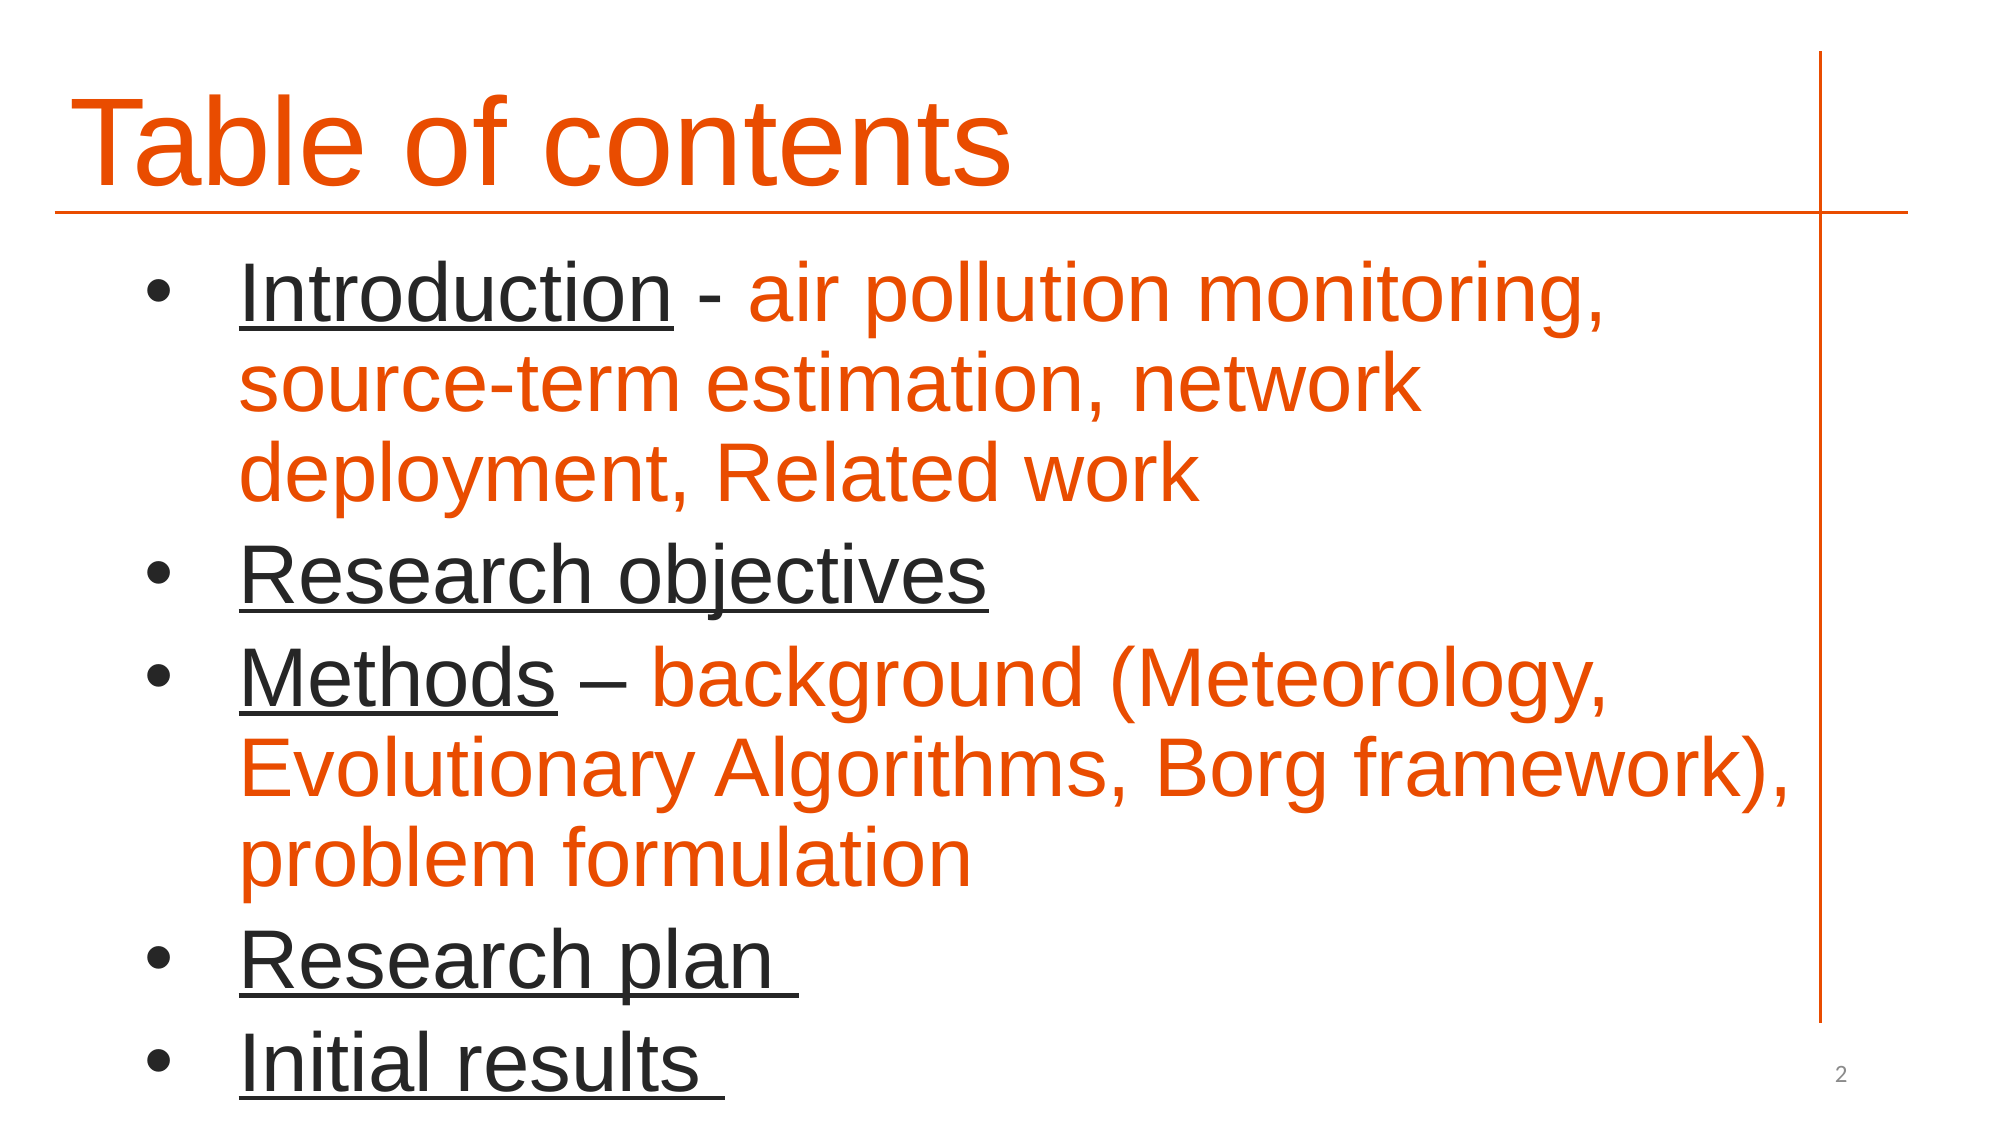

Table of contents
Introduction - air pollution monitoring, source-term estimation, network deployment, Related work
Research objectives
Methods – background (Meteorology, Evolutionary Algorithms, Borg framework), problem formulation
Research plan
Initial results
Summary

2